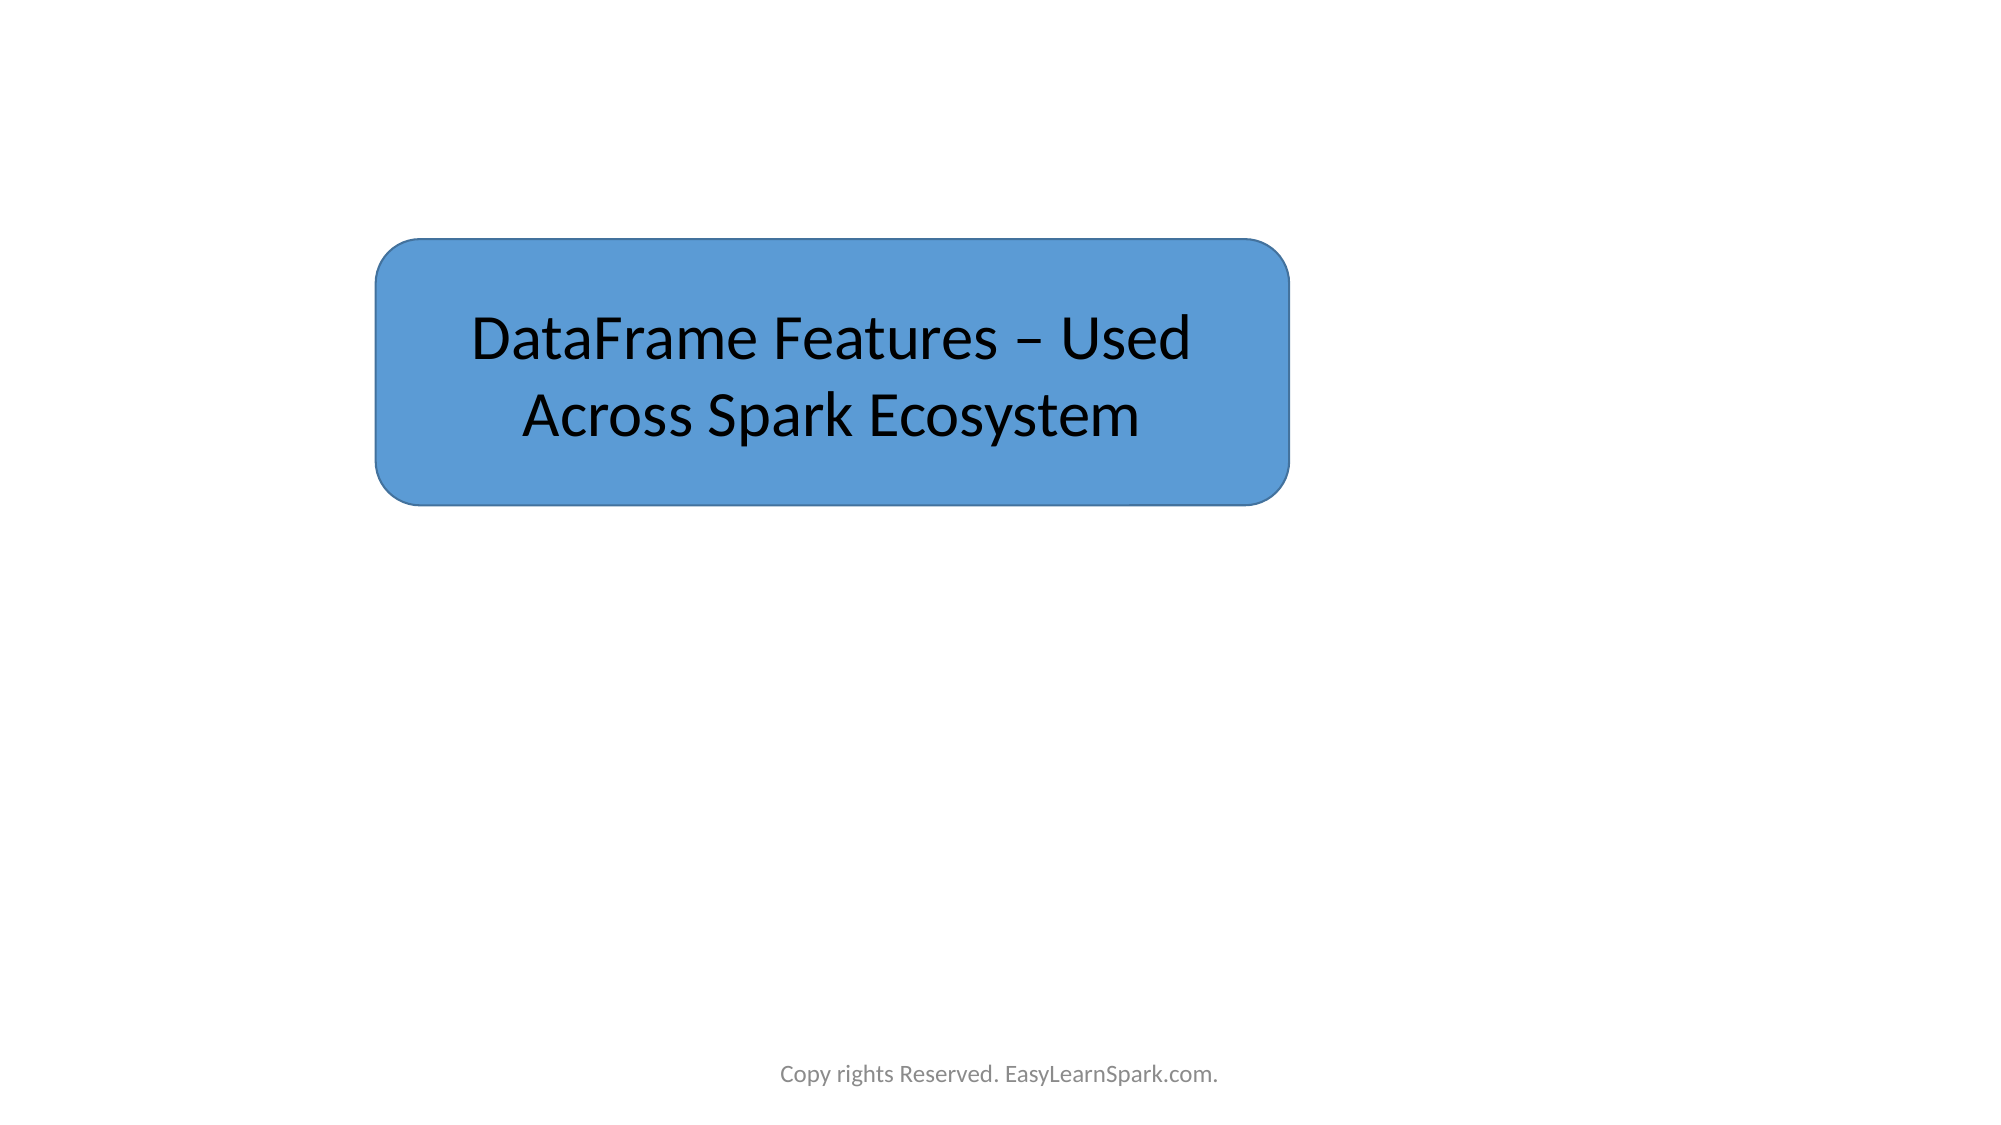

DataFrame Features – Used Across Spark Ecosystem
Copy rights Reserved. EasyLearnSpark.com.